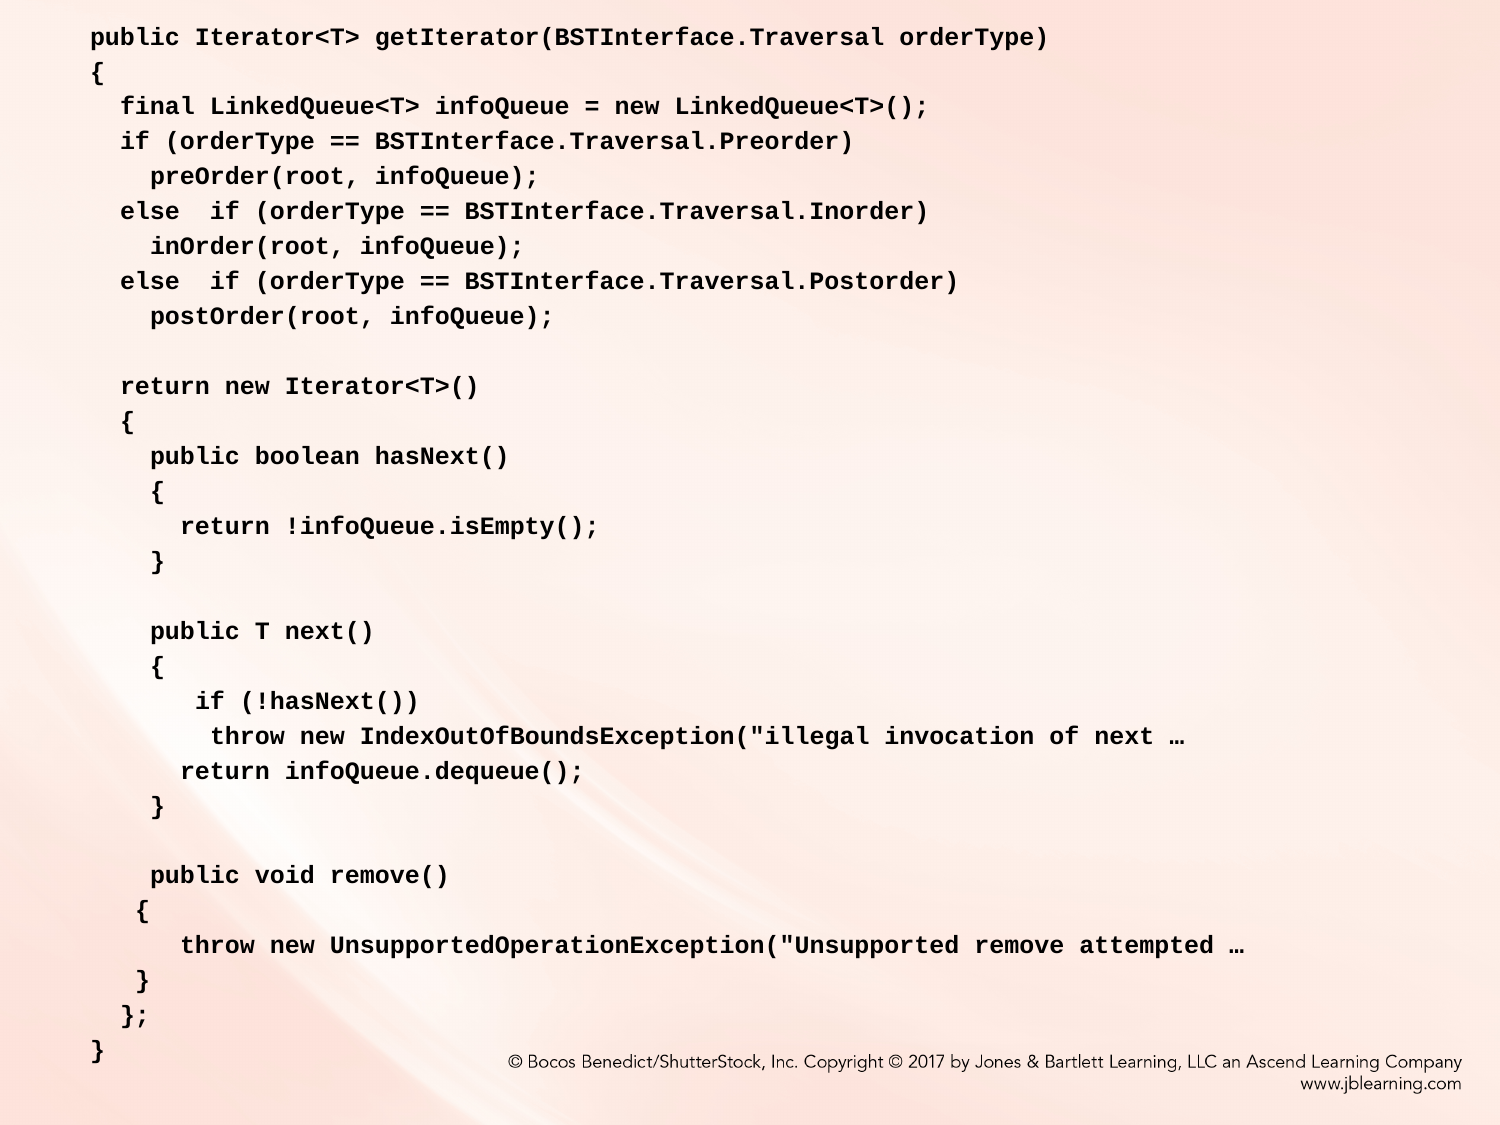

public Iterator<T> getIterator(BSTInterface.Traversal orderType)
{
  final LinkedQueue<T> infoQueue = new LinkedQueue<T>();
  if (orderType == BSTInterface.Traversal.Preorder)
    preOrder(root, infoQueue);
  else  if (orderType == BSTInterface.Traversal.Inorder)
    inOrder(root, infoQueue);
  else  if (orderType == BSTInterface.Traversal.Postorder)
    postOrder(root, infoQueue);

  return new Iterator<T>()
  {
    public boolean hasNext()
    {
      return !infoQueue.isEmpty();
    }

    public T next()
    {
       if (!hasNext())
        throw new IndexOutOfBoundsException("illegal invocation of next …
      return infoQueue.dequeue();
    }

    public void remove()
   {
      throw new UnsupportedOperationException("Unsupported remove attempted …
   }
  };
}